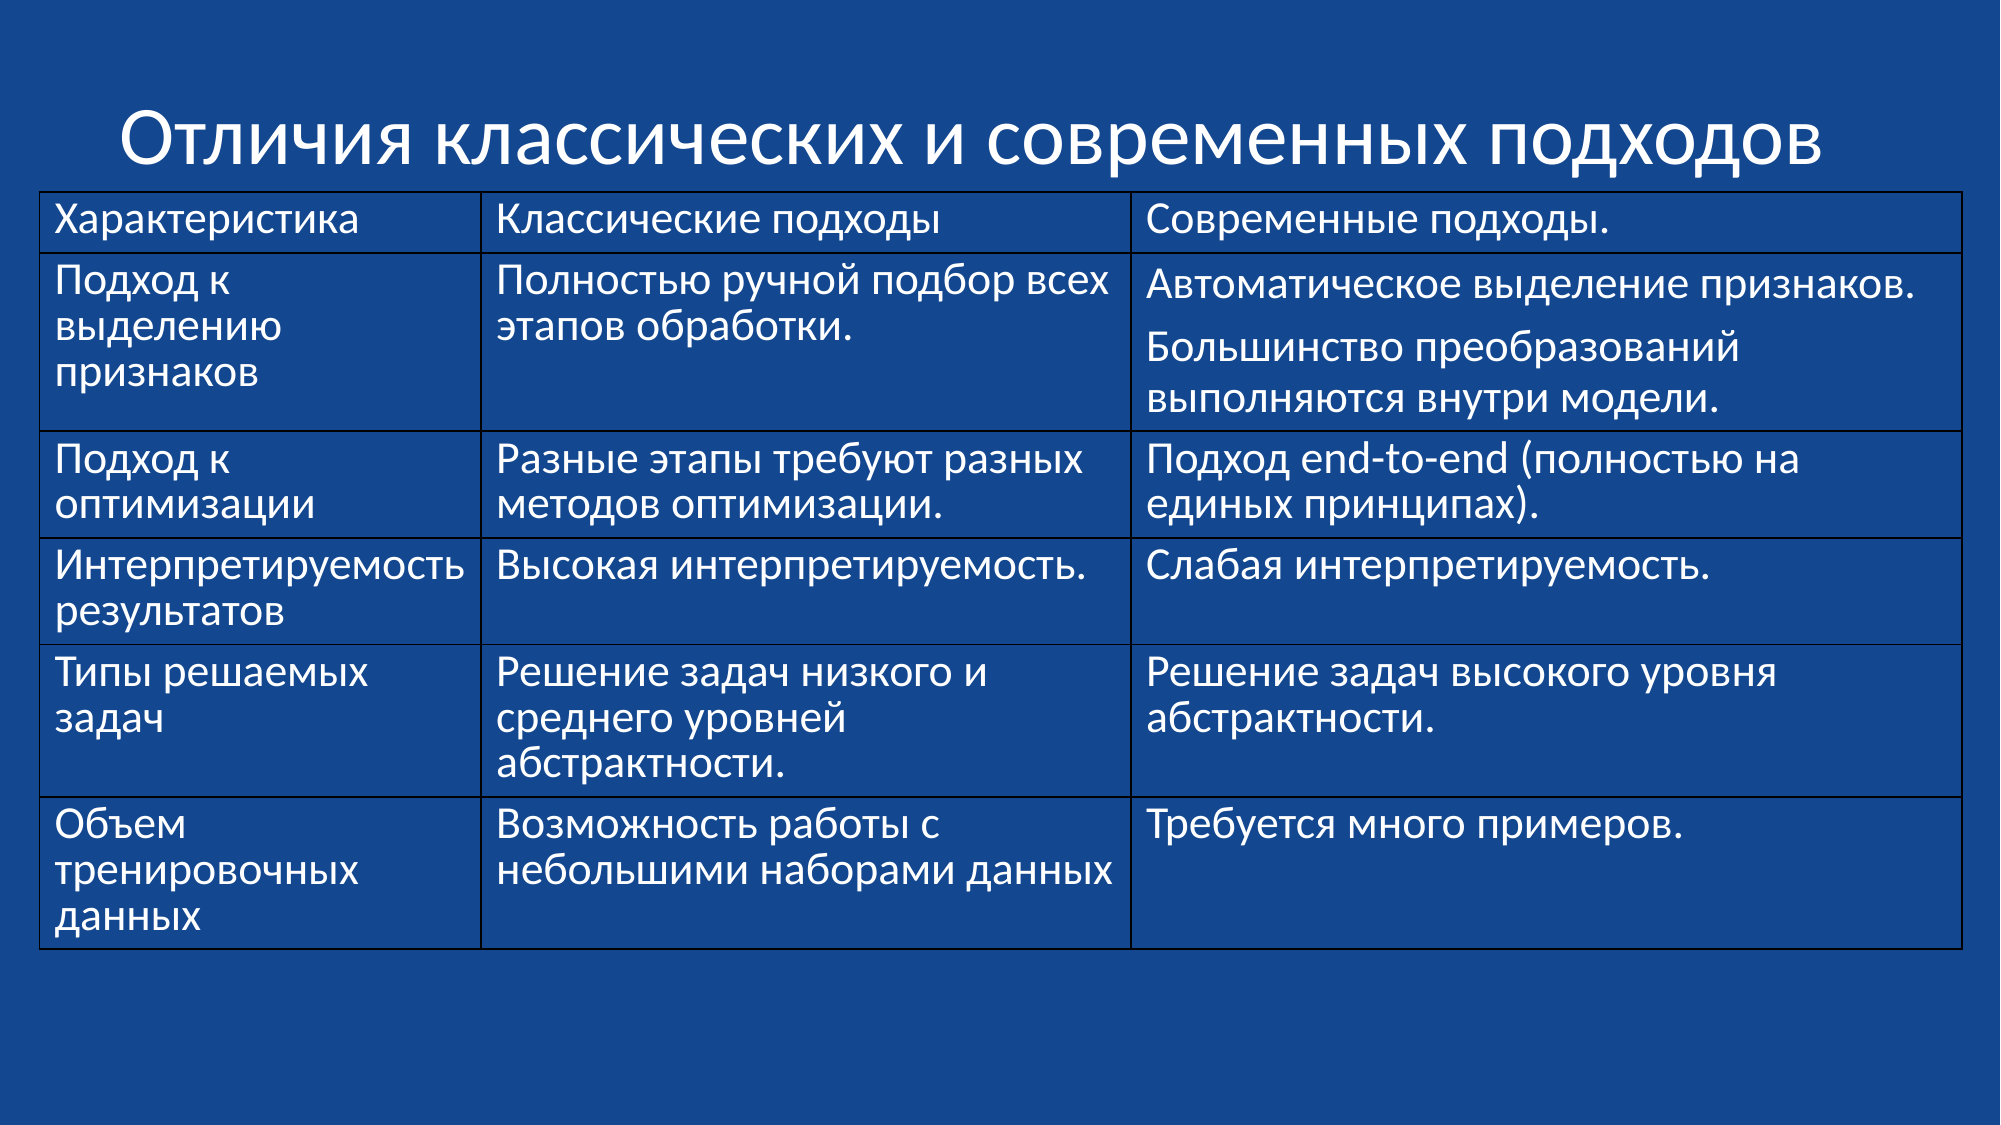

# Отличия классических и современных подходов
| Характеристика | Классические подходы | Современные подходы. |
| --- | --- | --- |
| Подход к выделению признаков | Полностью ручной подбор всех этапов обработки. | Автоматическое выделение признаков. Большинство преобразований выполняются внутри модели. |
| Подход к оптимизации | Разные этапы требуют разных методов оптимизации. | Подход end-to-end (полностью на единых принципах). |
| Интерпретируемость результатов | Высокая интерпретируемость. | Слабая интерпретируемость. |
| Типы решаемых задач | Решение задач низкого и среднего уровней абстрактности. | Решение задач высокого уровня абстрактности. |
| Объем тренировочных данных | Возможность работы с небольшими наборами данных | Требуется много примеров. |